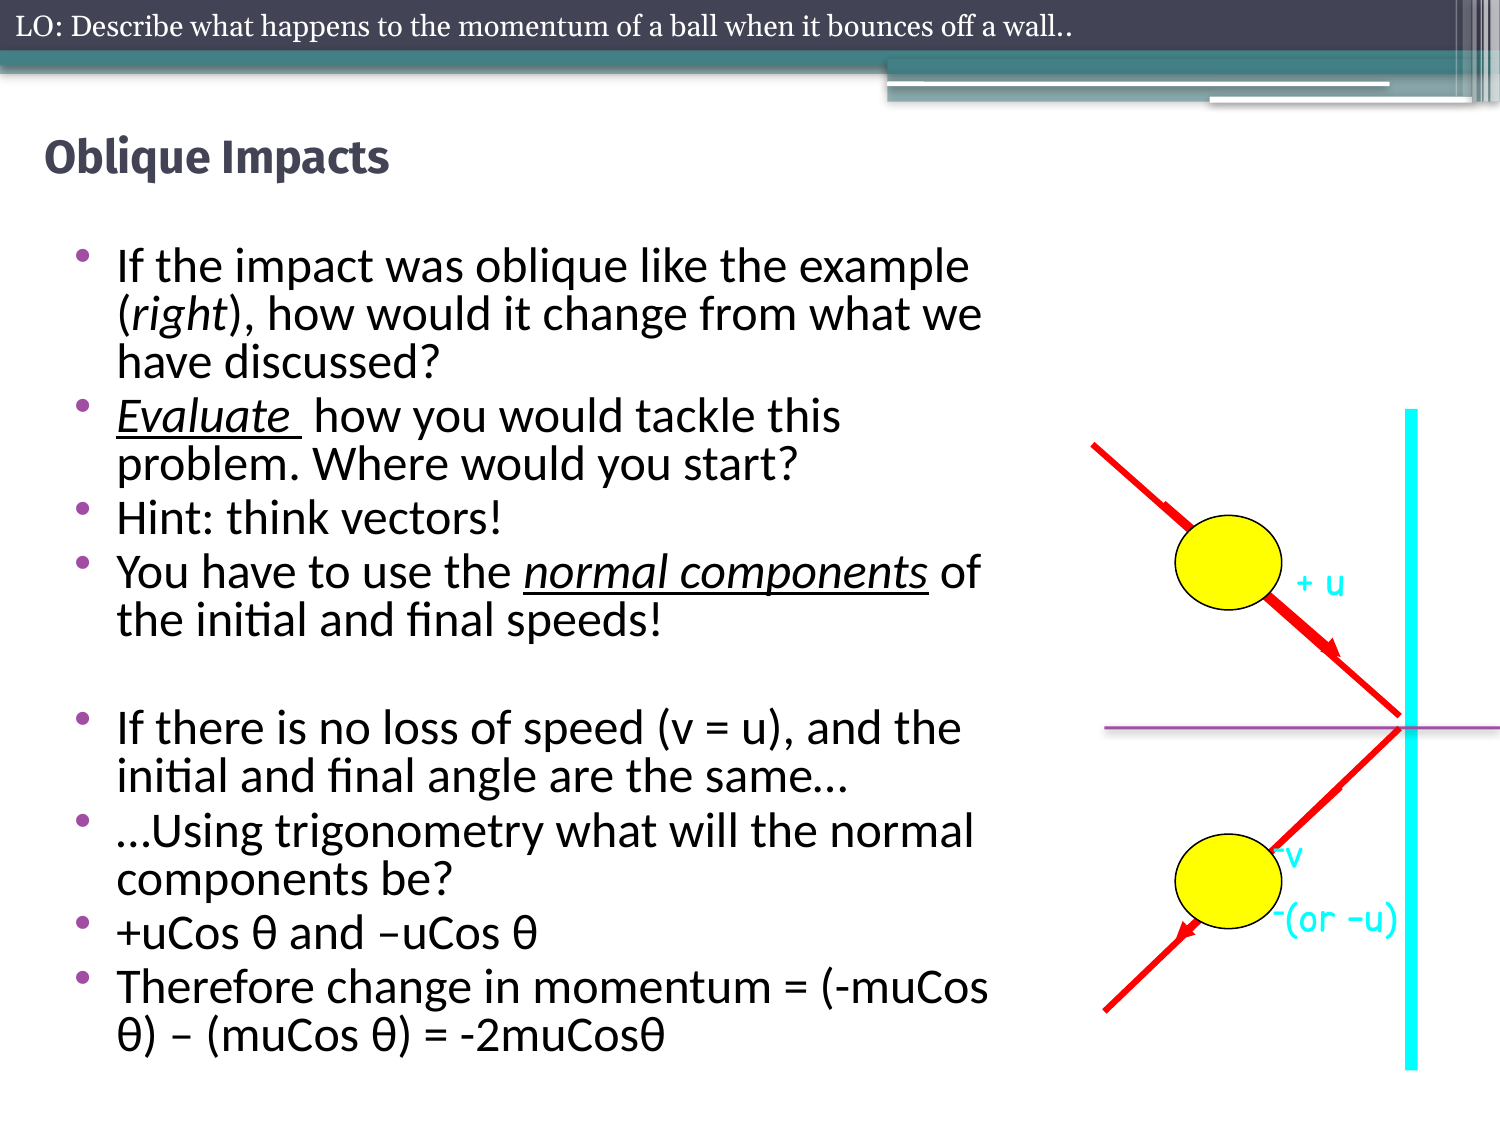

LO: Describe what happens to the momentum of a ball when it bounces off a wall..
# Oblique Impacts
If the impact was oblique like the example (right), how would it change from what we have discussed?
Evaluate  how you would tackle this problem. Where would you start?
Hint: think vectors!
You have to use the normal components of the initial and final speeds!

If there is no loss of speed (v = u), and the initial and final angle are the same…
…Using trigonometry what will the normal components be?
+uCos θ and –uCos θ
Therefore change in momentum = (-muCos θ) – (muCos θ) = -2muCosθ

+ u

v
(or –u)